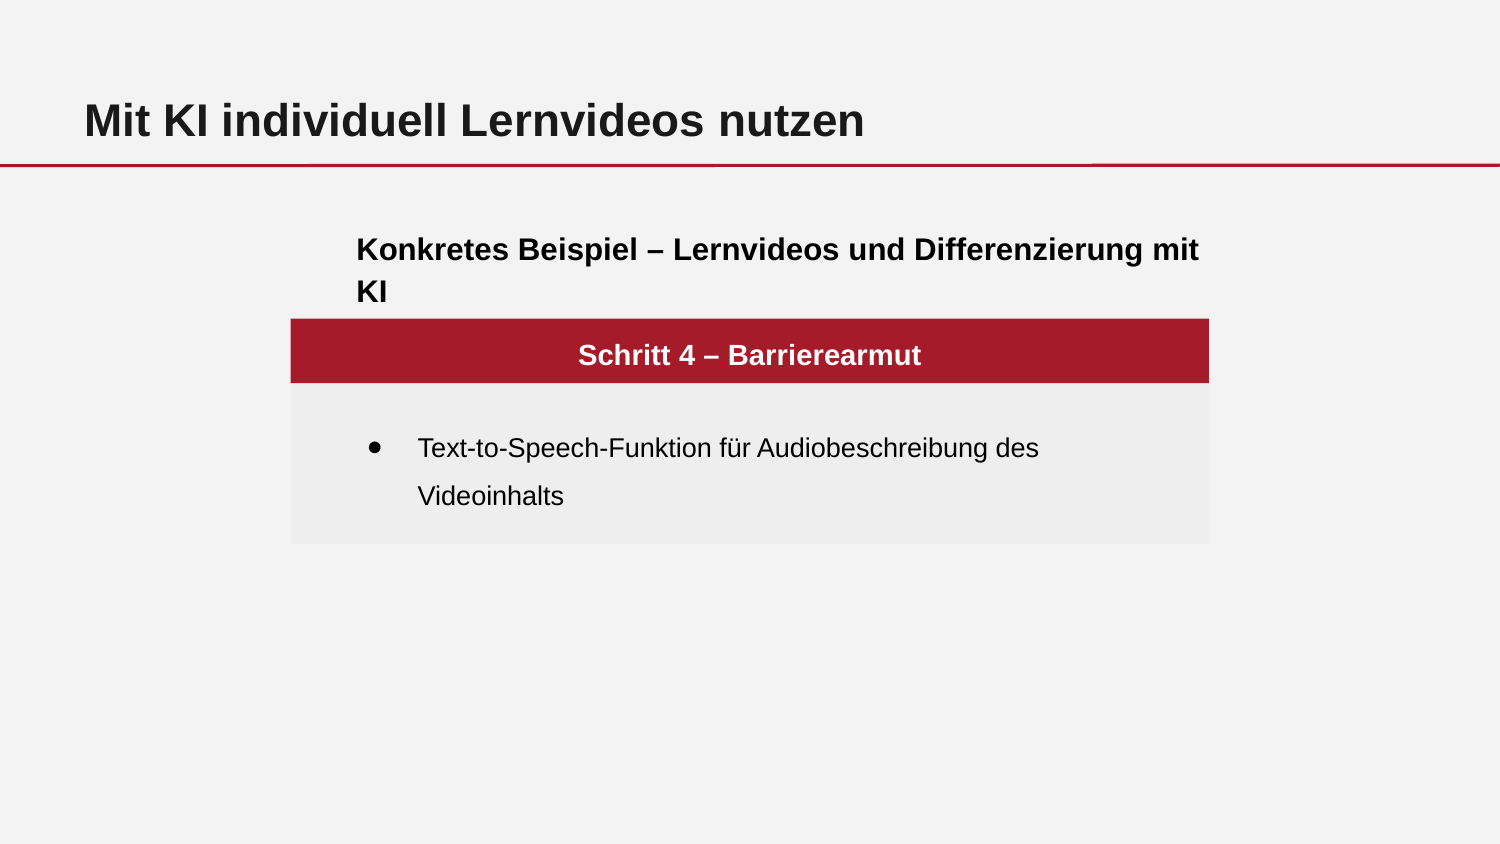

Mit KI individuell Lernvideos nutzen

Konkretes Beispiel – Lernvideos und Differenzierung mit KI
Schritt 4 – Barrierearmut

Text-to-Speech-Funktion für Audiobeschreibung des Videoinhalts